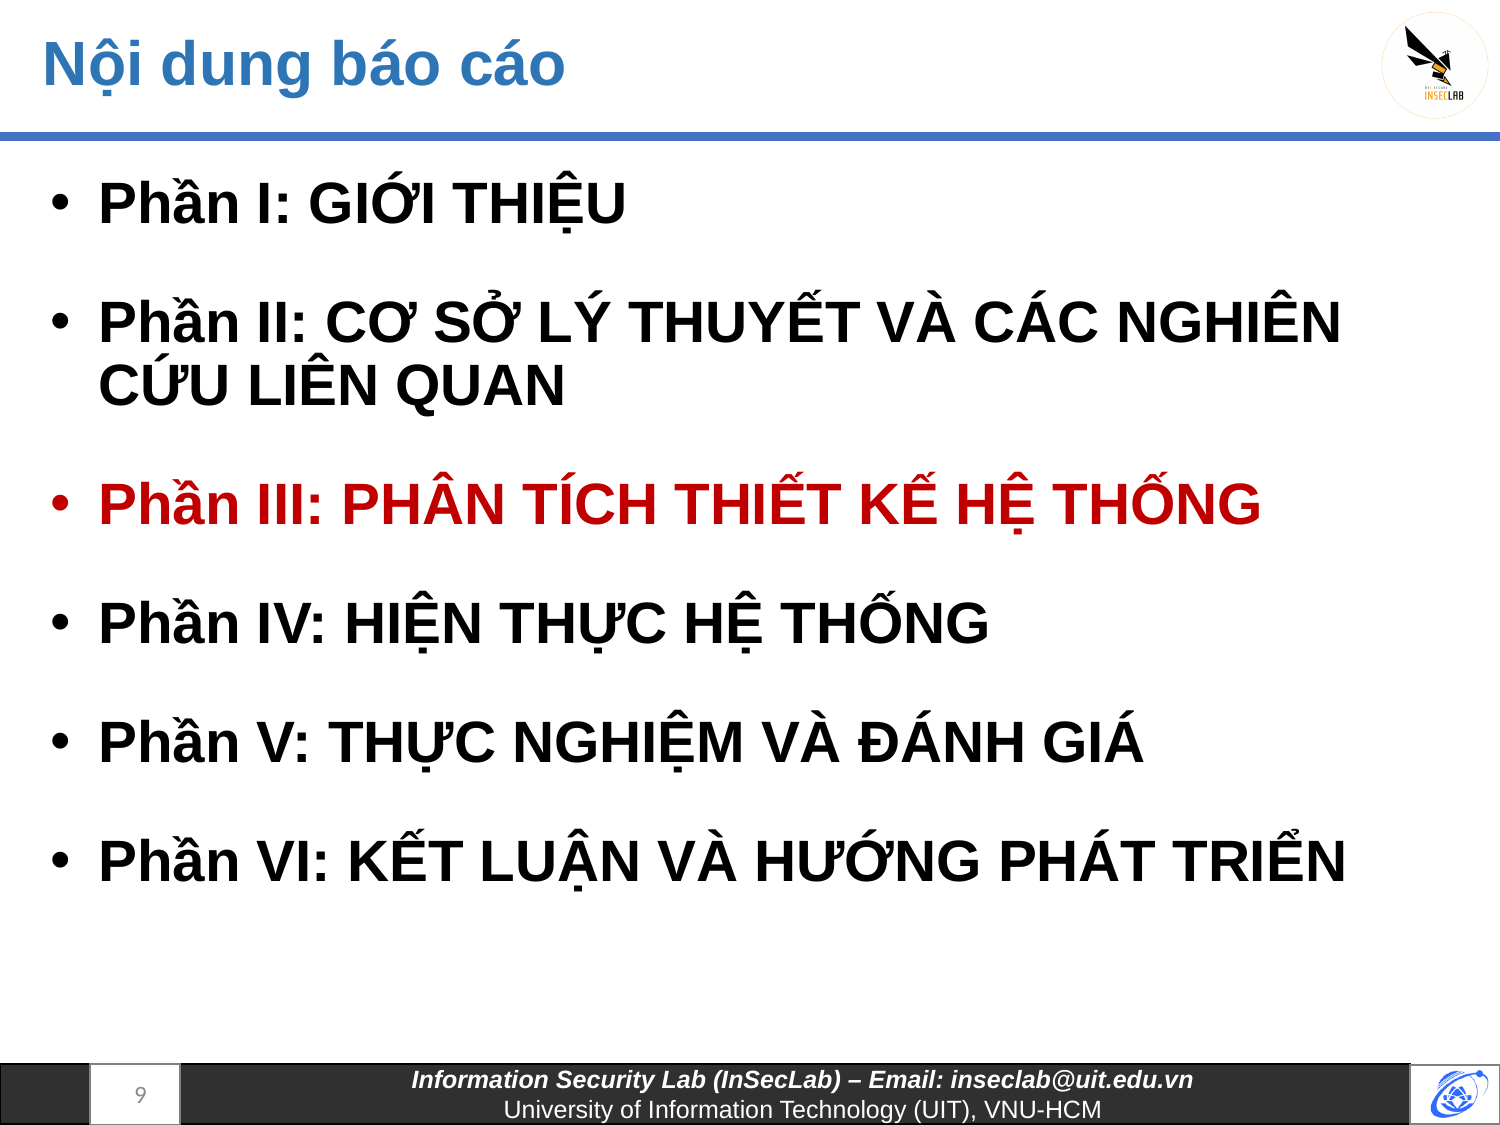

# Nội dung báo cáo
Phần I: GIỚI THIỆU
Phần II: CƠ SỞ LÝ THUYẾT VÀ CÁC NGHIÊN CỨU LIÊN QUAN
Phần III: PHÂN TÍCH THIẾT KẾ HỆ THỐNG
Phần IV: HIỆN THỰC HỆ THỐNG
Phần V: THỰC NGHIỆM VÀ ĐÁNH GIÁ
Phần VI: KẾT LUẬN VÀ HƯỚNG PHÁT TRIỂN

9